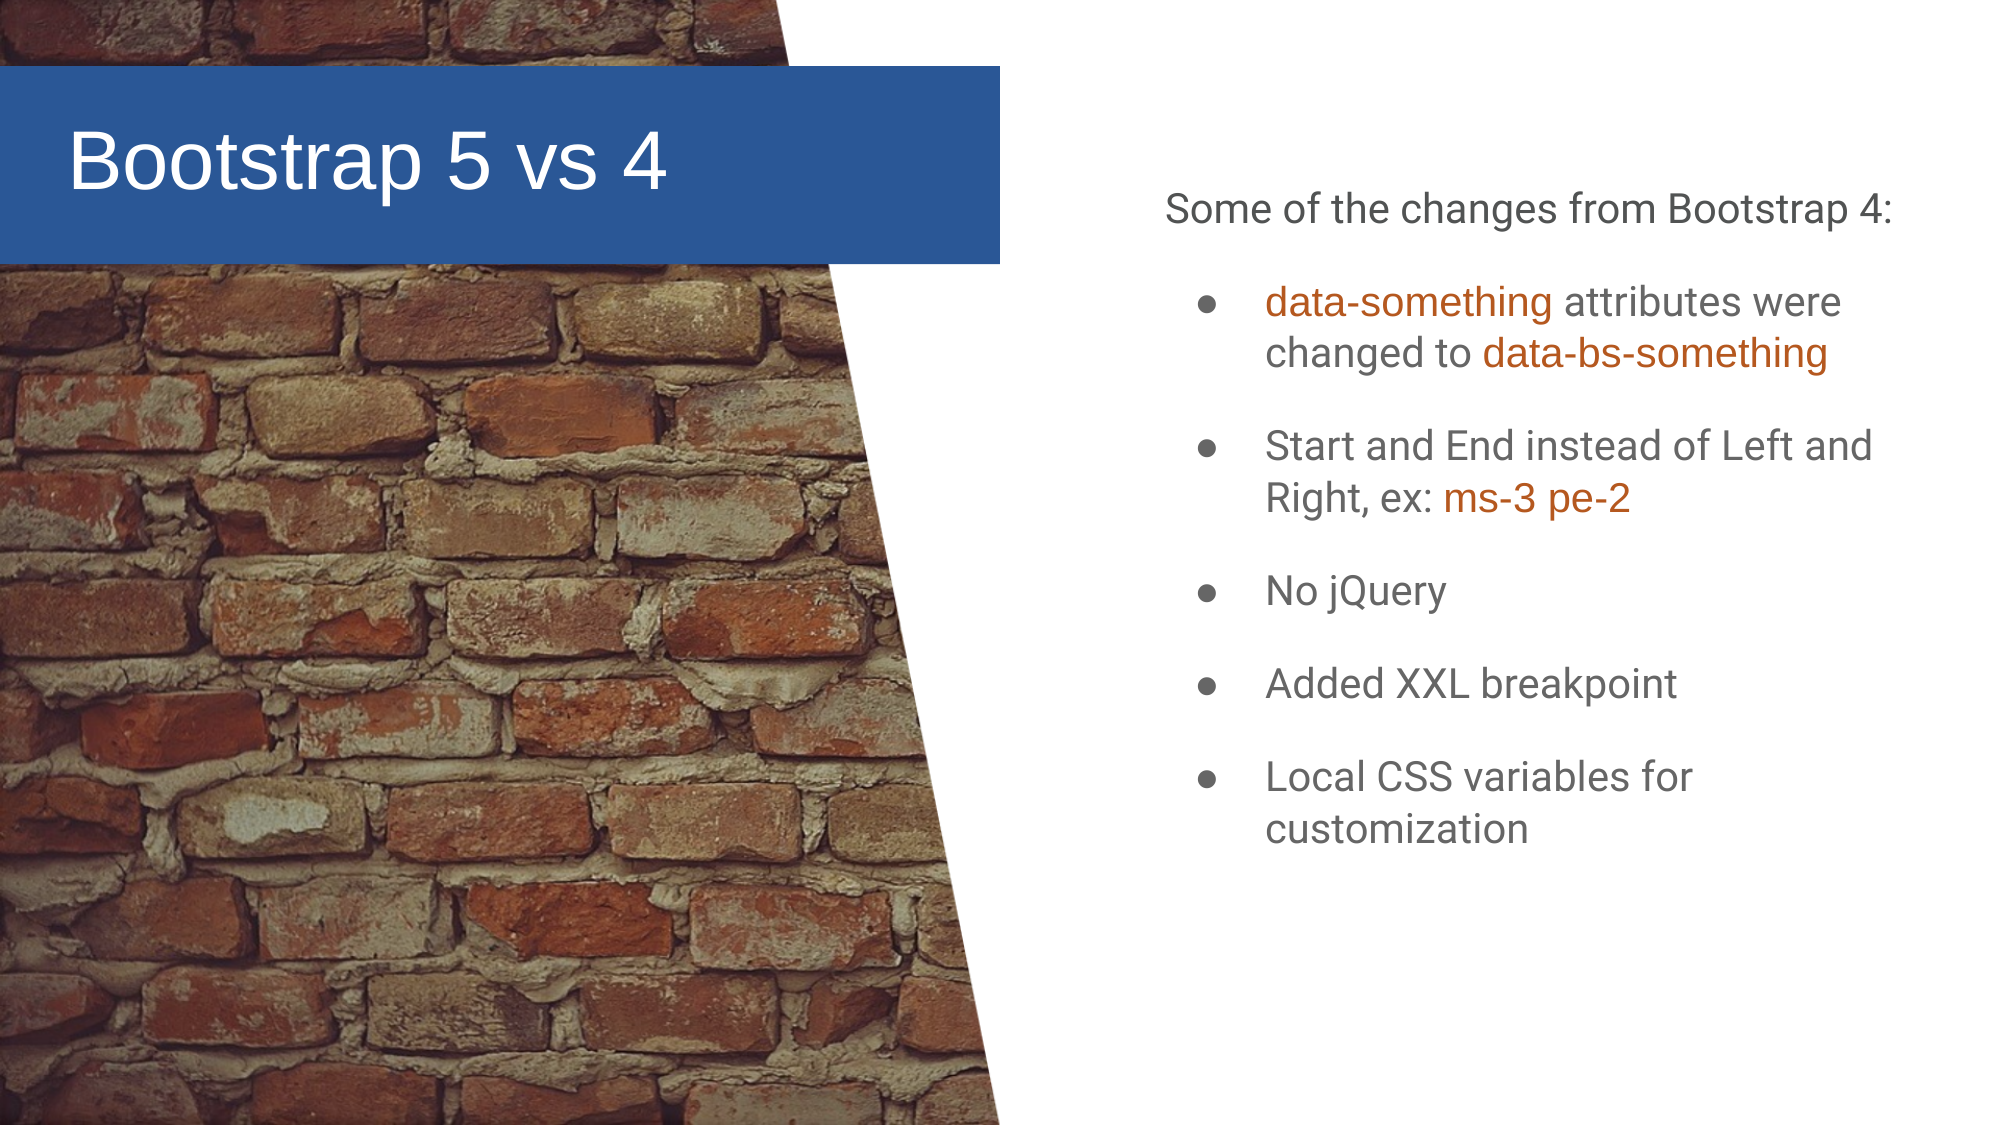

# Bootstrap 5 vs 4
Some of the changes from Bootstrap 4:
data-something attributes were changed to data-bs-something
Start and End instead of Left and Right, ex: ms-3 pe-2
No jQuery
Added XXL breakpoint
Local CSS variables for customization